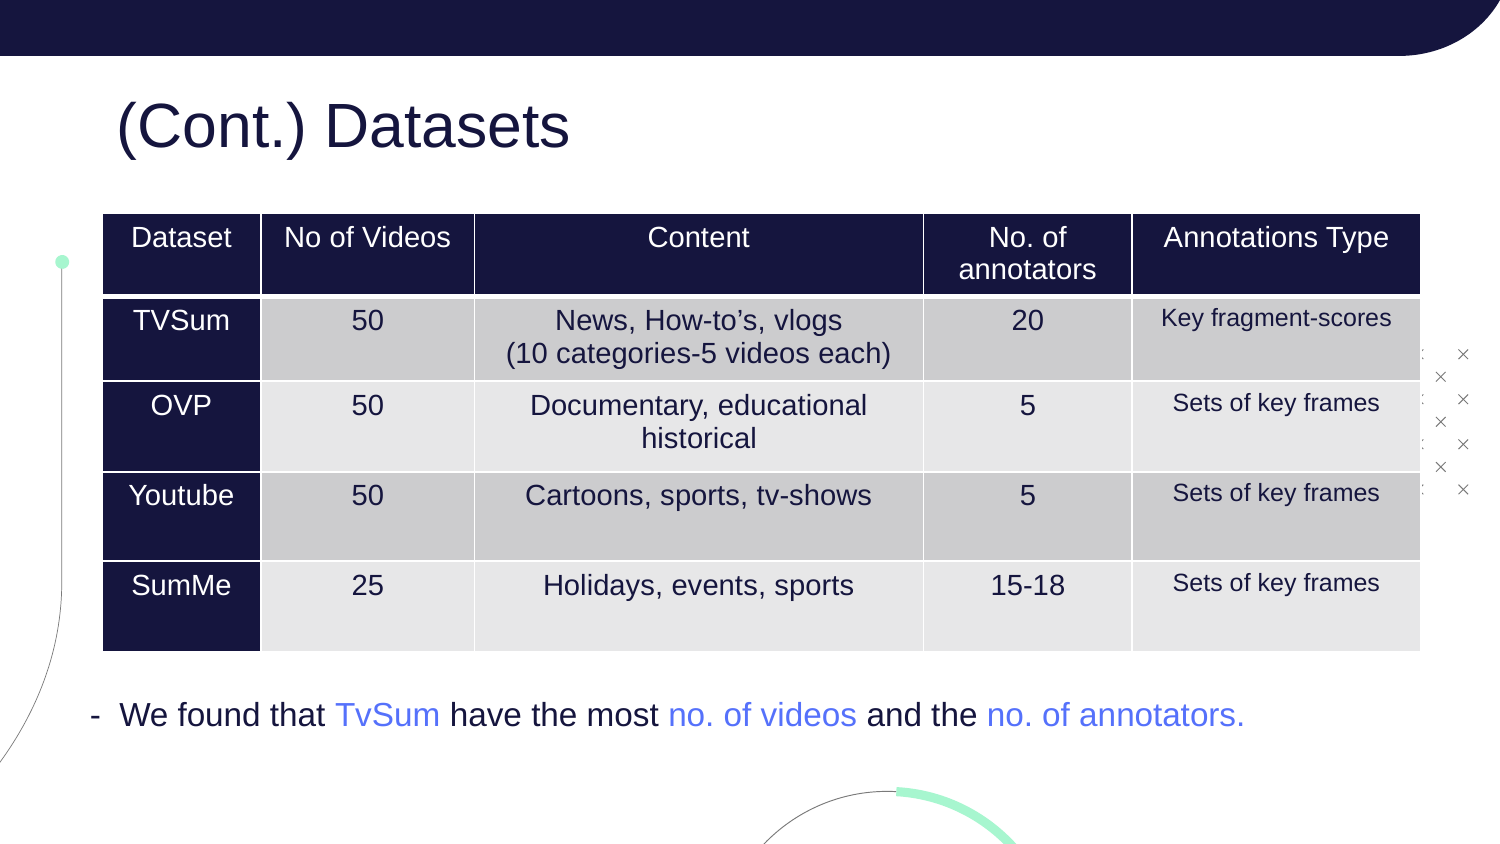

# (Cont.) Datasets
| Dataset | No of Videos | Content | No. of annotators | Annotations Type |
| --- | --- | --- | --- | --- |
| TVSum | 50 | News, How-to’s, vlogs (10 categories-5 videos each) | 20 | Key fragment-scores |
| OVP | 50 | Documentary, educational historical | 5 | Sets of key frames |
| Youtube | 50 | Cartoons, sports, tv-shows | 5 | Sets of key frames |
| SumMe | 25 | Holidays, events, sports | 15-18 | Sets of key frames |
-  We found that TvSum have the most no. of videos and the no. of annotators.